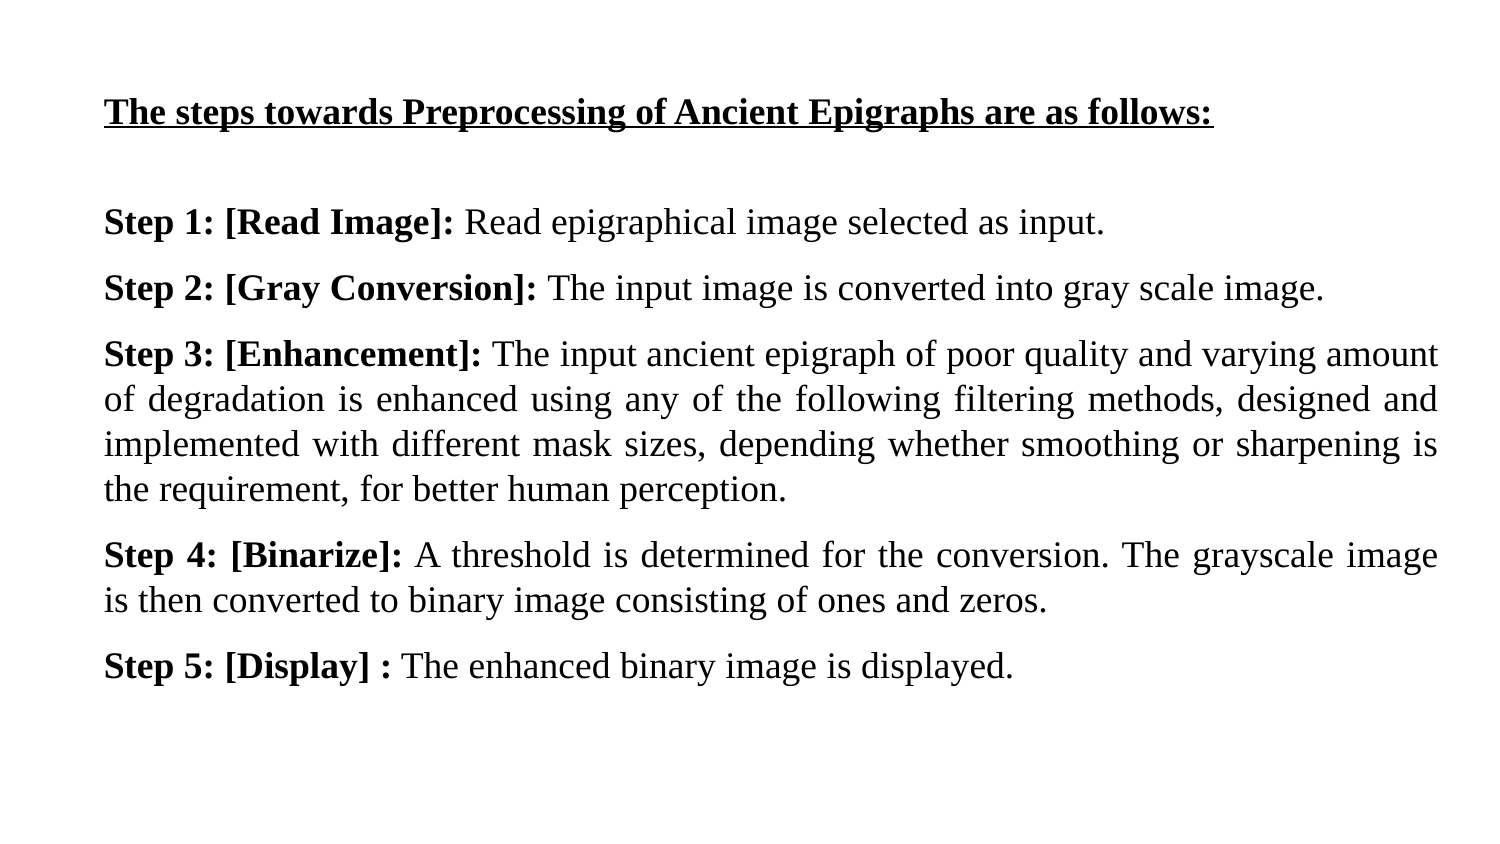

The steps towards Preprocessing of Ancient Epigraphs are as follows:

Step 1: [Read Image]: Read epigraphical image selected as input.
Step 2: [Gray Conversion]: The input image is converted into gray scale image.
Step 3: [Enhancement]: The input ancient epigraph of poor quality and varying amount of degradation is enhanced using any of the following filtering methods, designed and implemented with different mask sizes, depending whether smoothing or sharpening is the requirement, for better human perception.
Step 4: [Binarize]: A threshold is determined for the conversion. The grayscale image is then converted to binary image consisting of ones and zeros.
Step 5: [Display] : The enhanced binary image is displayed.